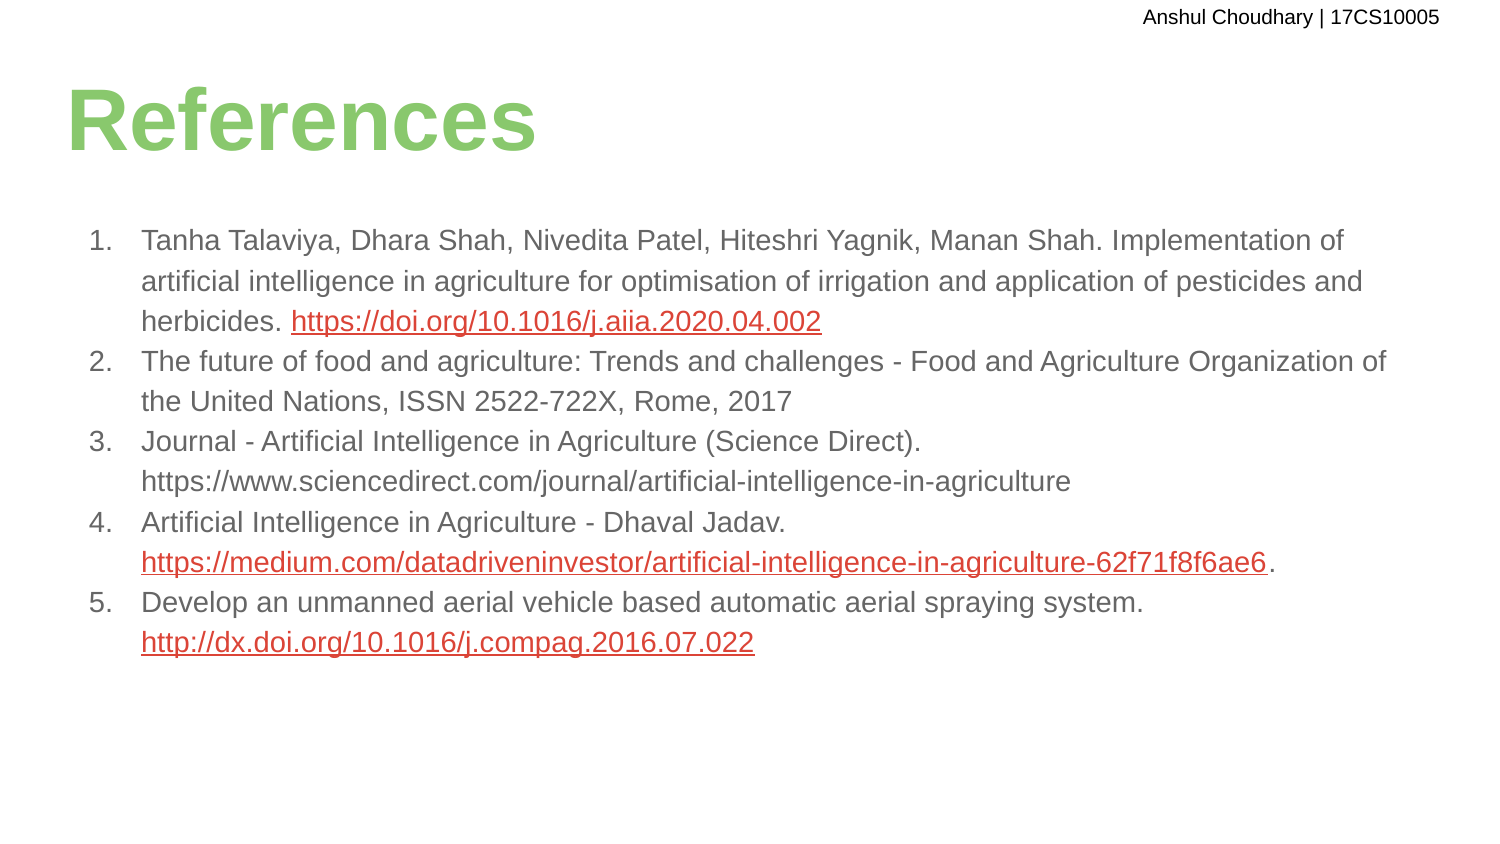

Anshul Choudhary | 17CS10005
# References
Tanha Talaviya, Dhara Shah, Nivedita Patel, Hiteshri Yagnik, Manan Shah. Implementation of artificial intelligence in agriculture for optimisation of irrigation and application of pesticides and herbicides. https://doi.org/10.1016/j.aiia.2020.04.002
The future of food and agriculture: Trends and challenges - Food and Agriculture Organization of the United Nations, ISSN 2522-722X, Rome, 2017
Journal - Artificial Intelligence in Agriculture (Science Direct). https://www.sciencedirect.com/journal/artificial-intelligence-in-agriculture
Artificial Intelligence in Agriculture - Dhaval Jadav. https://medium.com/datadriveninvestor/artificial-intelligence-in-agriculture-62f71f8f6ae6.
Develop an unmanned aerial vehicle based automatic aerial spraying system. http://dx.doi.org/10.1016/j.compag.2016.07.022